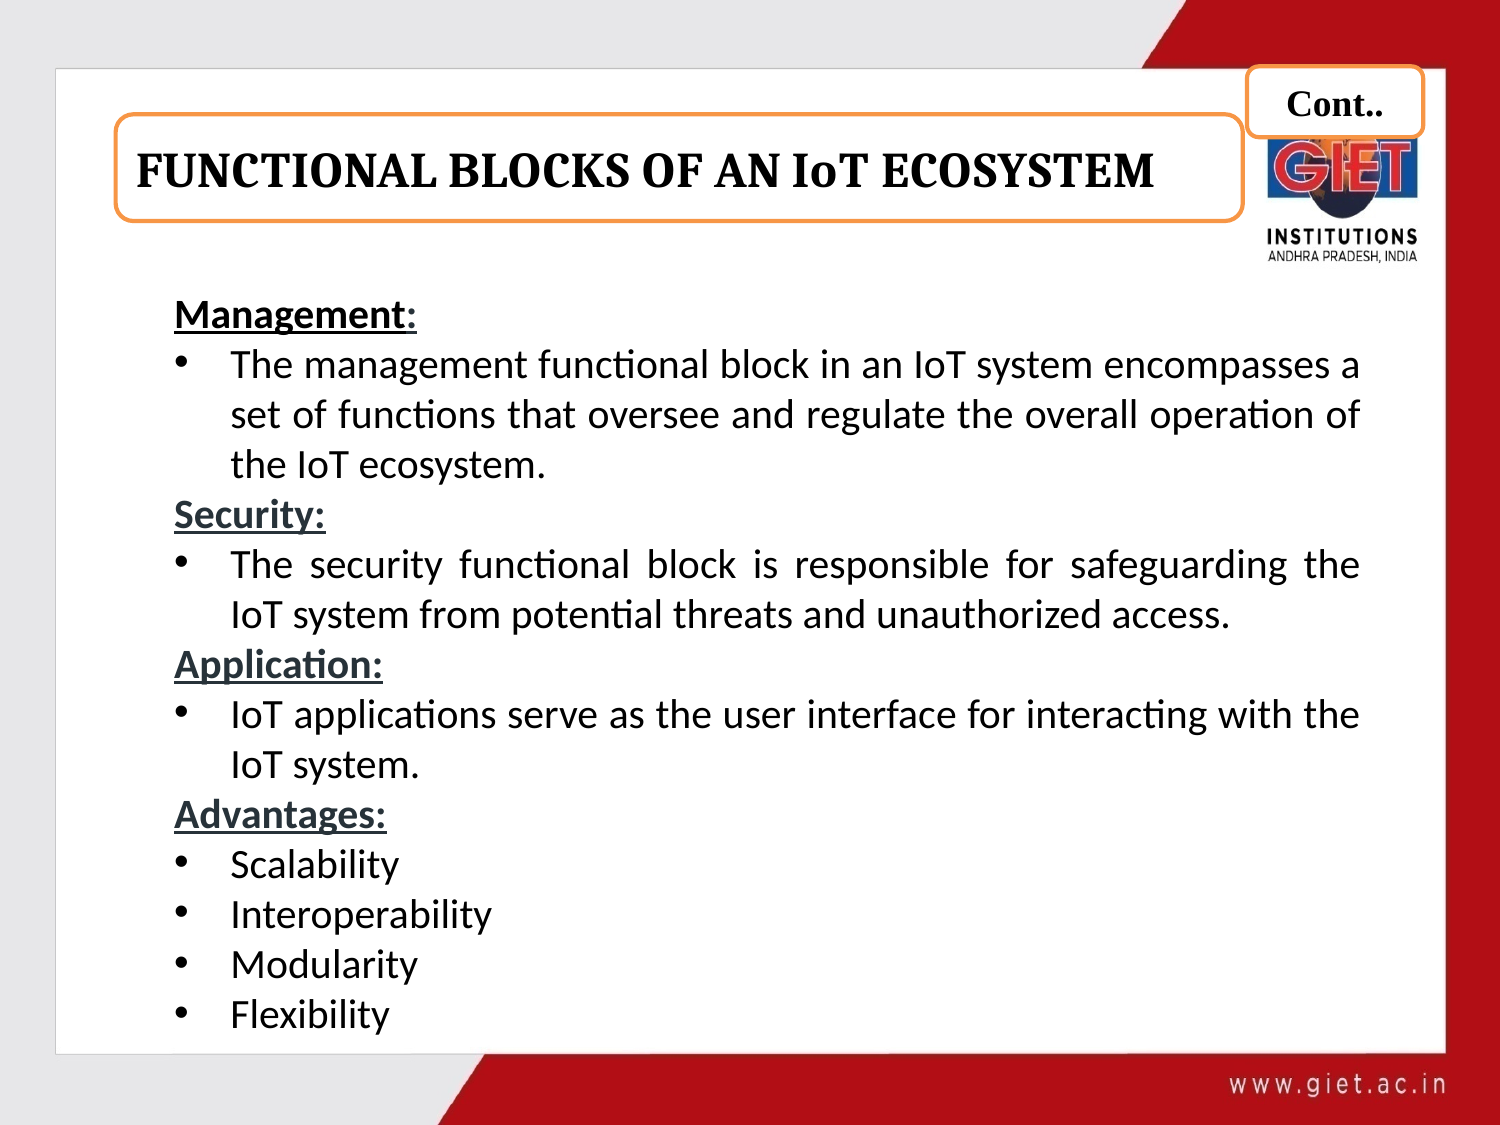

Cont..

FUNCTIONAL BLOCKS OF AN IoT ECOSYSTEM

Management:
The management functional block in an IoT system encompasses a set of functions that oversee and regulate the overall operation of the IoT ecosystem.
Security:
The security functional block is responsible for safeguarding the IoT system from potential threats and unauthorized access.
Application:
IoT applications serve as the user interface for interacting with the IoT system.
Advantages:
Scalability
Interoperability
Modularity
Flexibility